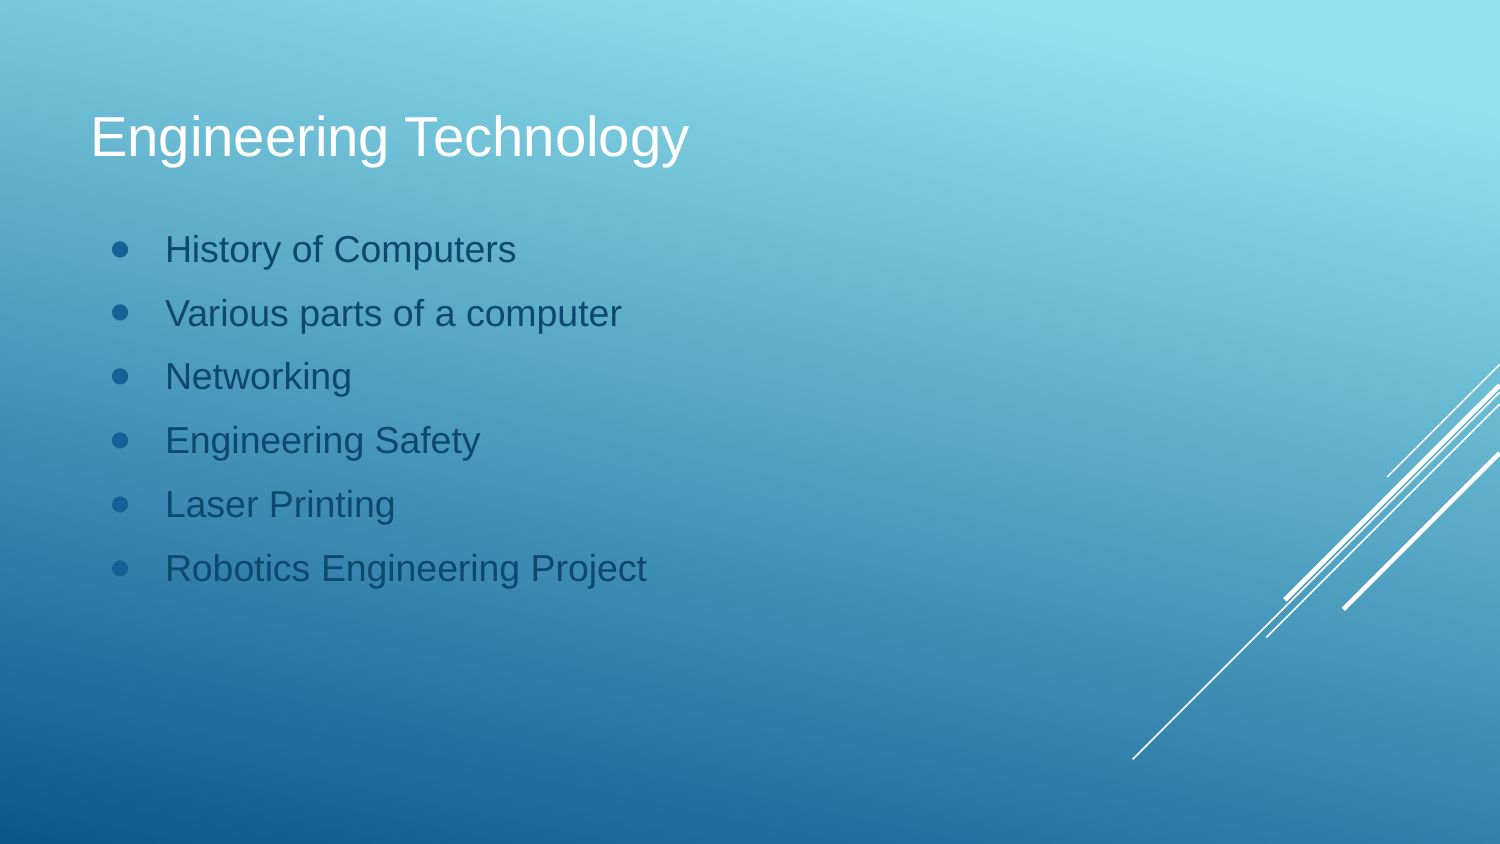

# Engineering Technology
History of Computers
Various parts of a computer
Networking
Engineering Safety
Laser Printing
Robotics Engineering Project